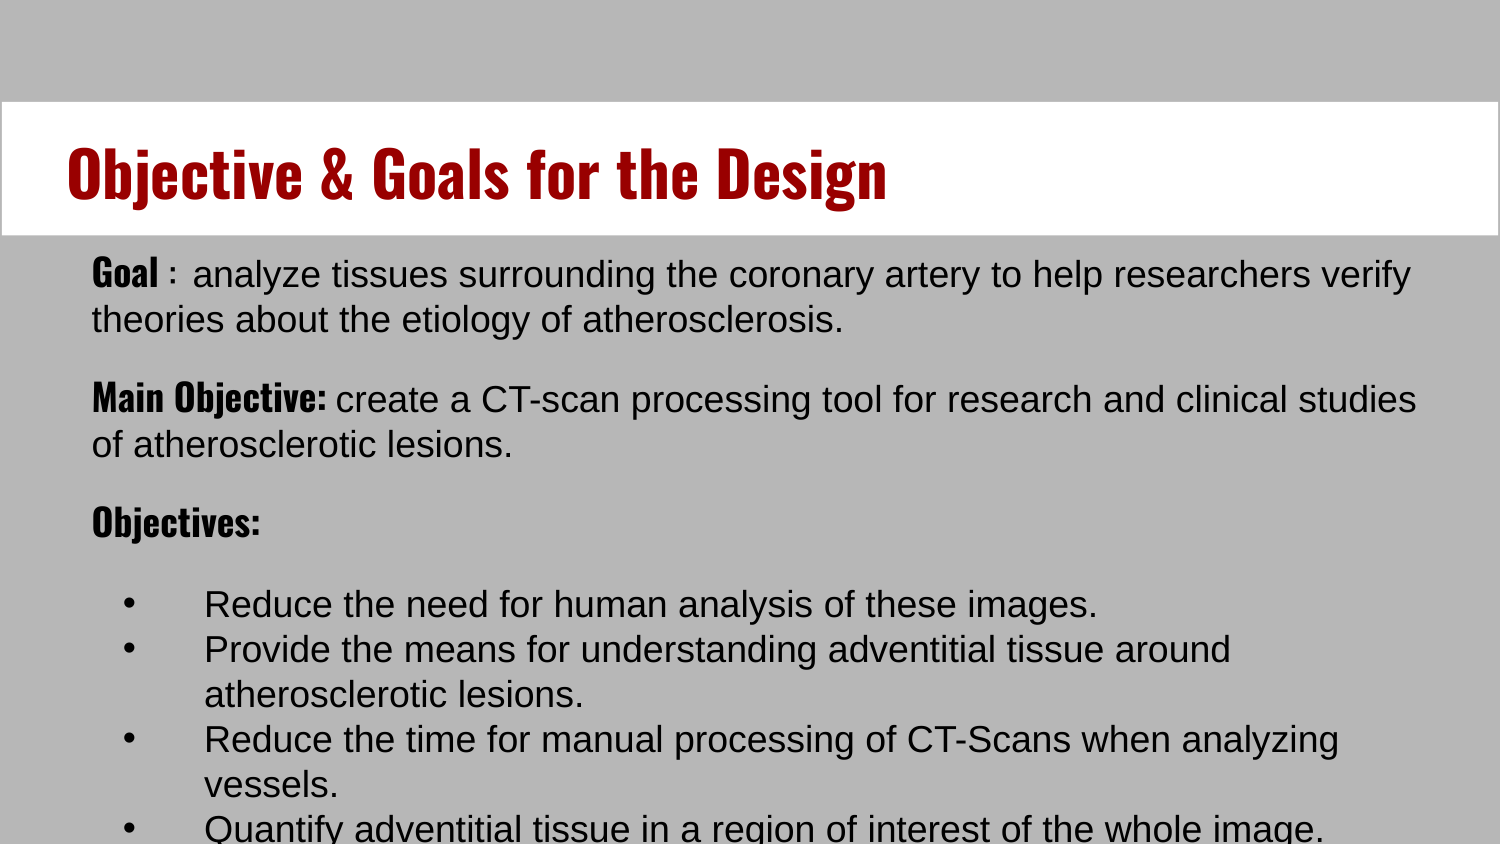

# Objective & Goals for the Design
Goal :  analyze tissues surrounding the coronary artery to help researchers verify theories about the etiology of atherosclerosis.

Main Objective: create a CT-scan processing tool for research and clinical studies of atherosclerotic lesions.

Objectives:

Reduce the need for human analysis of these images.
Provide the means for understanding adventitial tissue around atherosclerotic lesions.
Reduce the time for manual processing of CT-Scans when analyzing vessels.
Quantify adventitial tissue in a region of interest of the whole image.